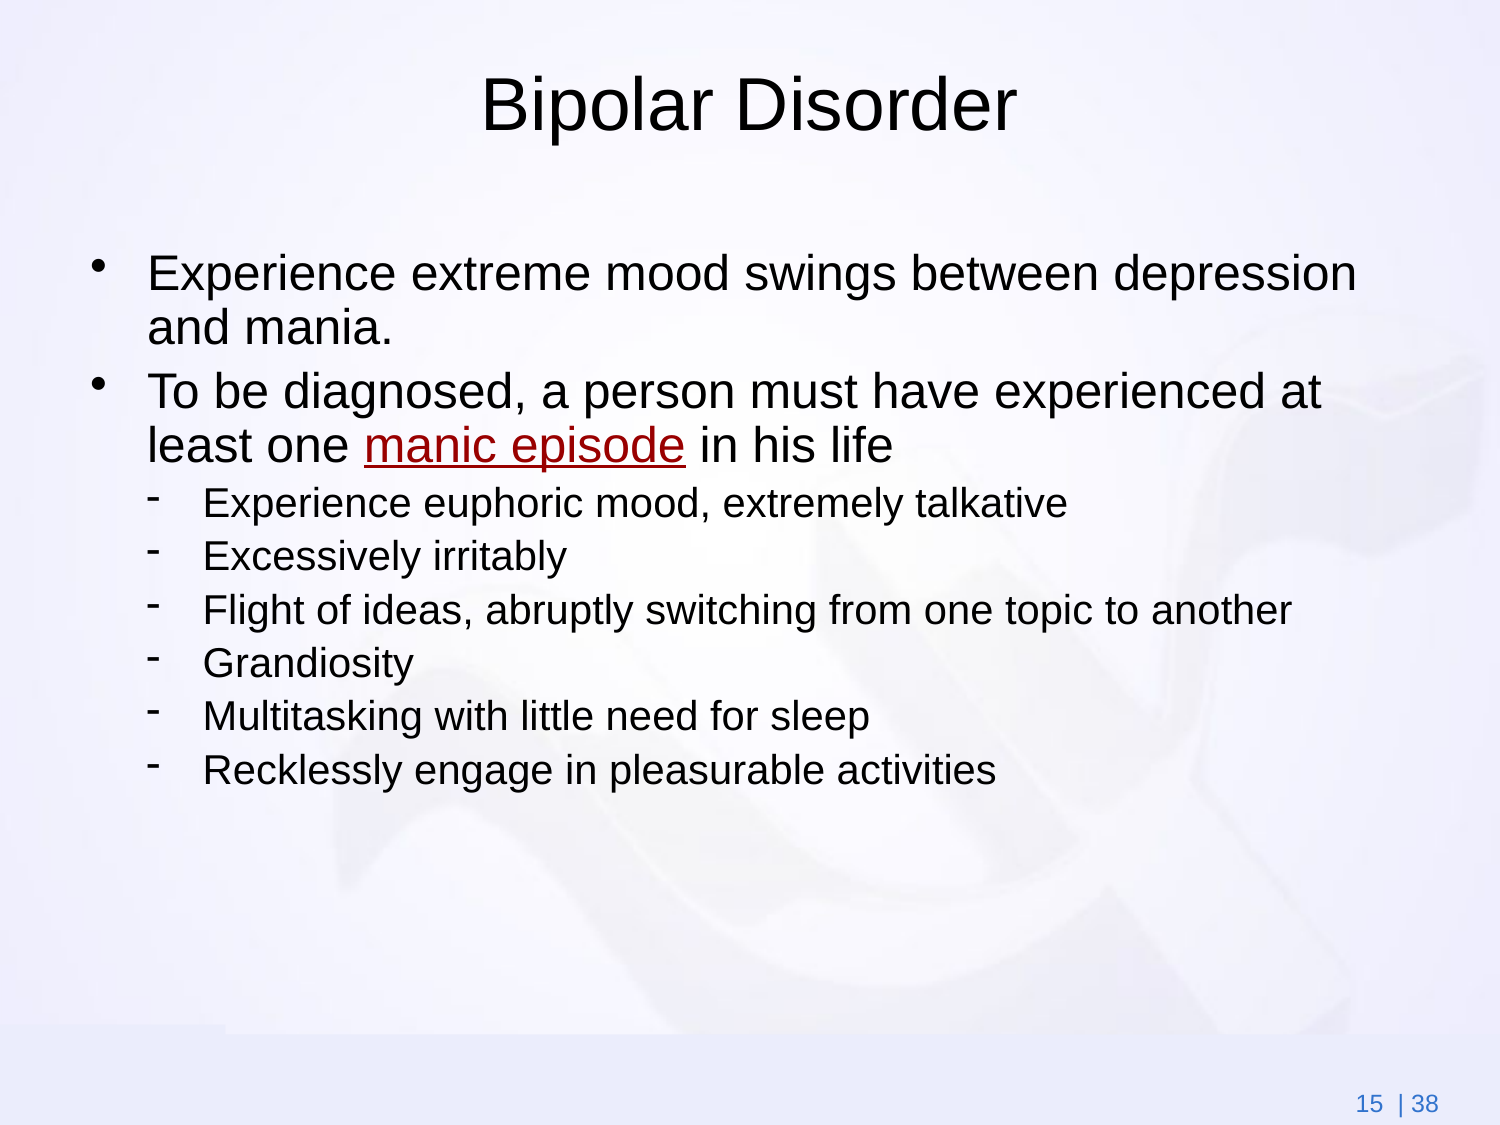

# Bipolar Disorder
Experience extreme mood swings between depression and mania.
To be diagnosed, a person must have experienced at least one manic episode in his life
Experience euphoric mood, extremely talkative
Excessively irritably
Flight of ideas, abruptly switching from one topic to another
Grandiosity
Multitasking with little need for sleep
Recklessly engage in pleasurable activities